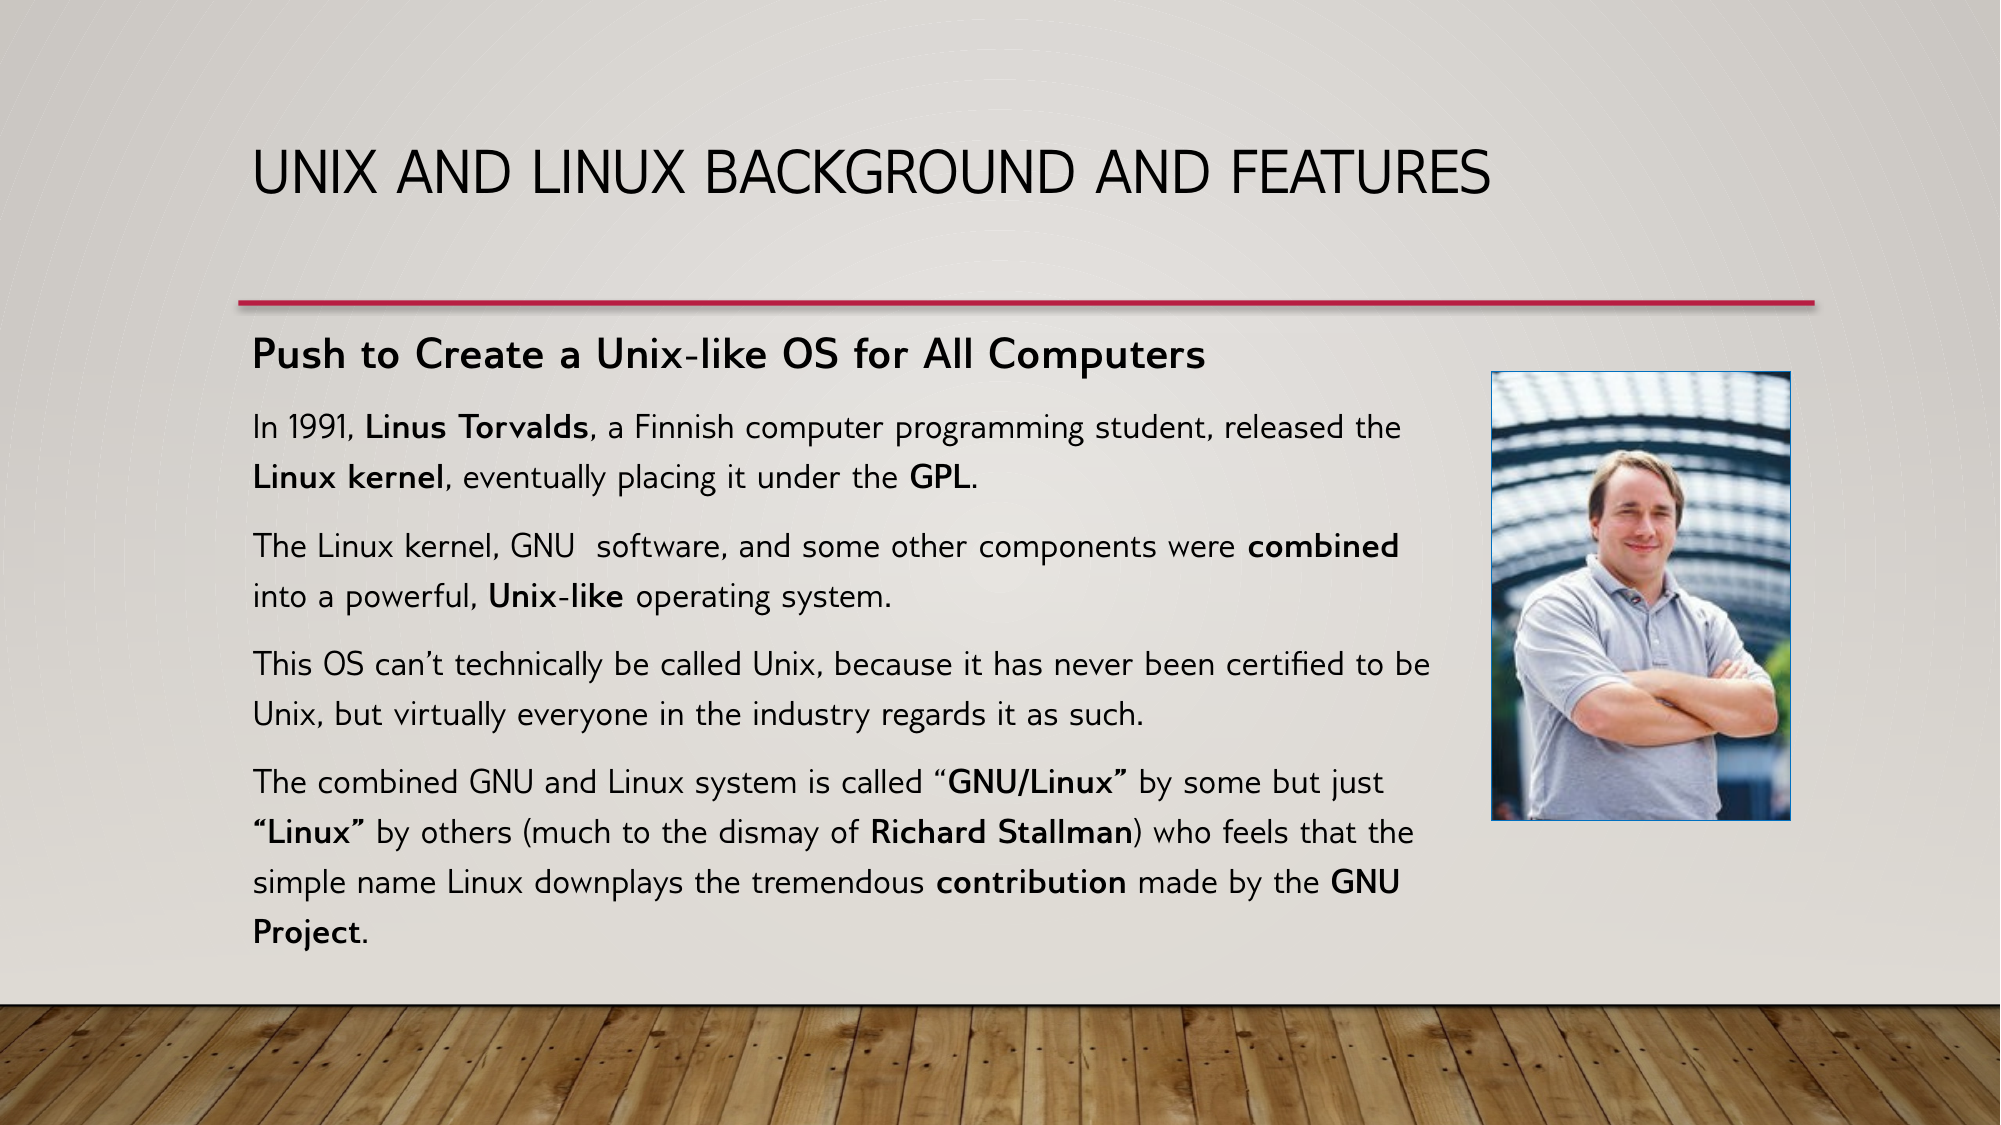

UNIX and LINUX Background and features
Push to Create a Unix-like OS for All Computers
In 1991, Linus Torvalds, a Finnish computer programming student, released the  Linux kernel, eventually placing it under the GPL.
The Linux kernel, GNU  software, and some other components were combined into a powerful, Unix-like operating system.
This OS can’t technically be called Unix, because it has never been certified to be Unix, but virtually everyone in the industry regards it as such.
The combined GNU and Linux system is called “GNU/Linux” by some but just “Linux” by others (much to the dismay of Richard Stallman) who feels that the simple name Linux downplays the tremendous contribution made by the GNU Project.